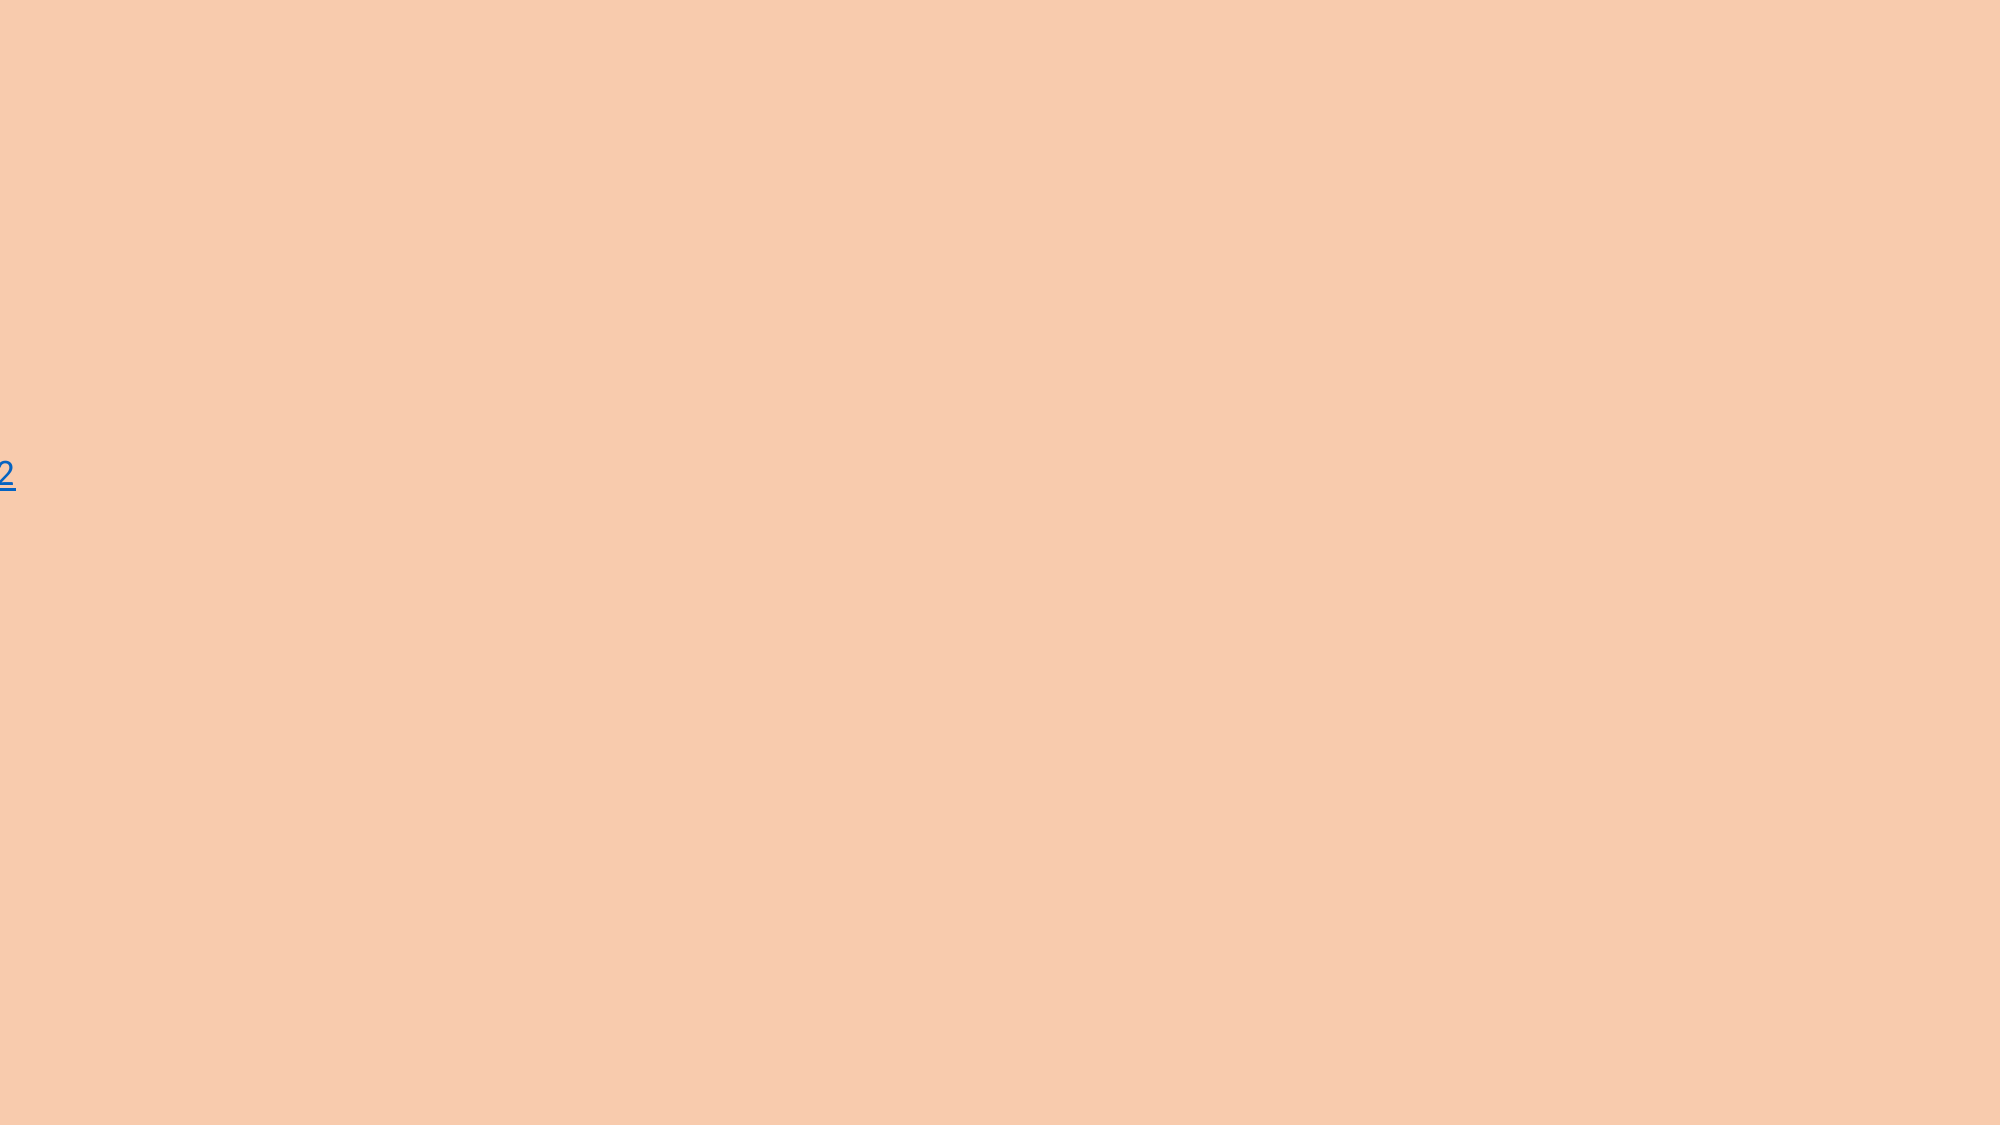

# Referens

Andersson, J., Blomdahl, F., & Bäck, J.(2023). Svenskarna och internet 2023. Internetstiftelsen, Svenskarna och internet. https://svenskarnaochinternet.se/app/uploads/2023/10/internetstiftelsen-svenskarna-och-internet-2023.pdf
Internetstiftelsen. (2019). Svenskarna och internet 2019. https://svenskarnaochinternet.se/app/uploads/2019/10/svenskarna-och-internet-2019-a4.pdf